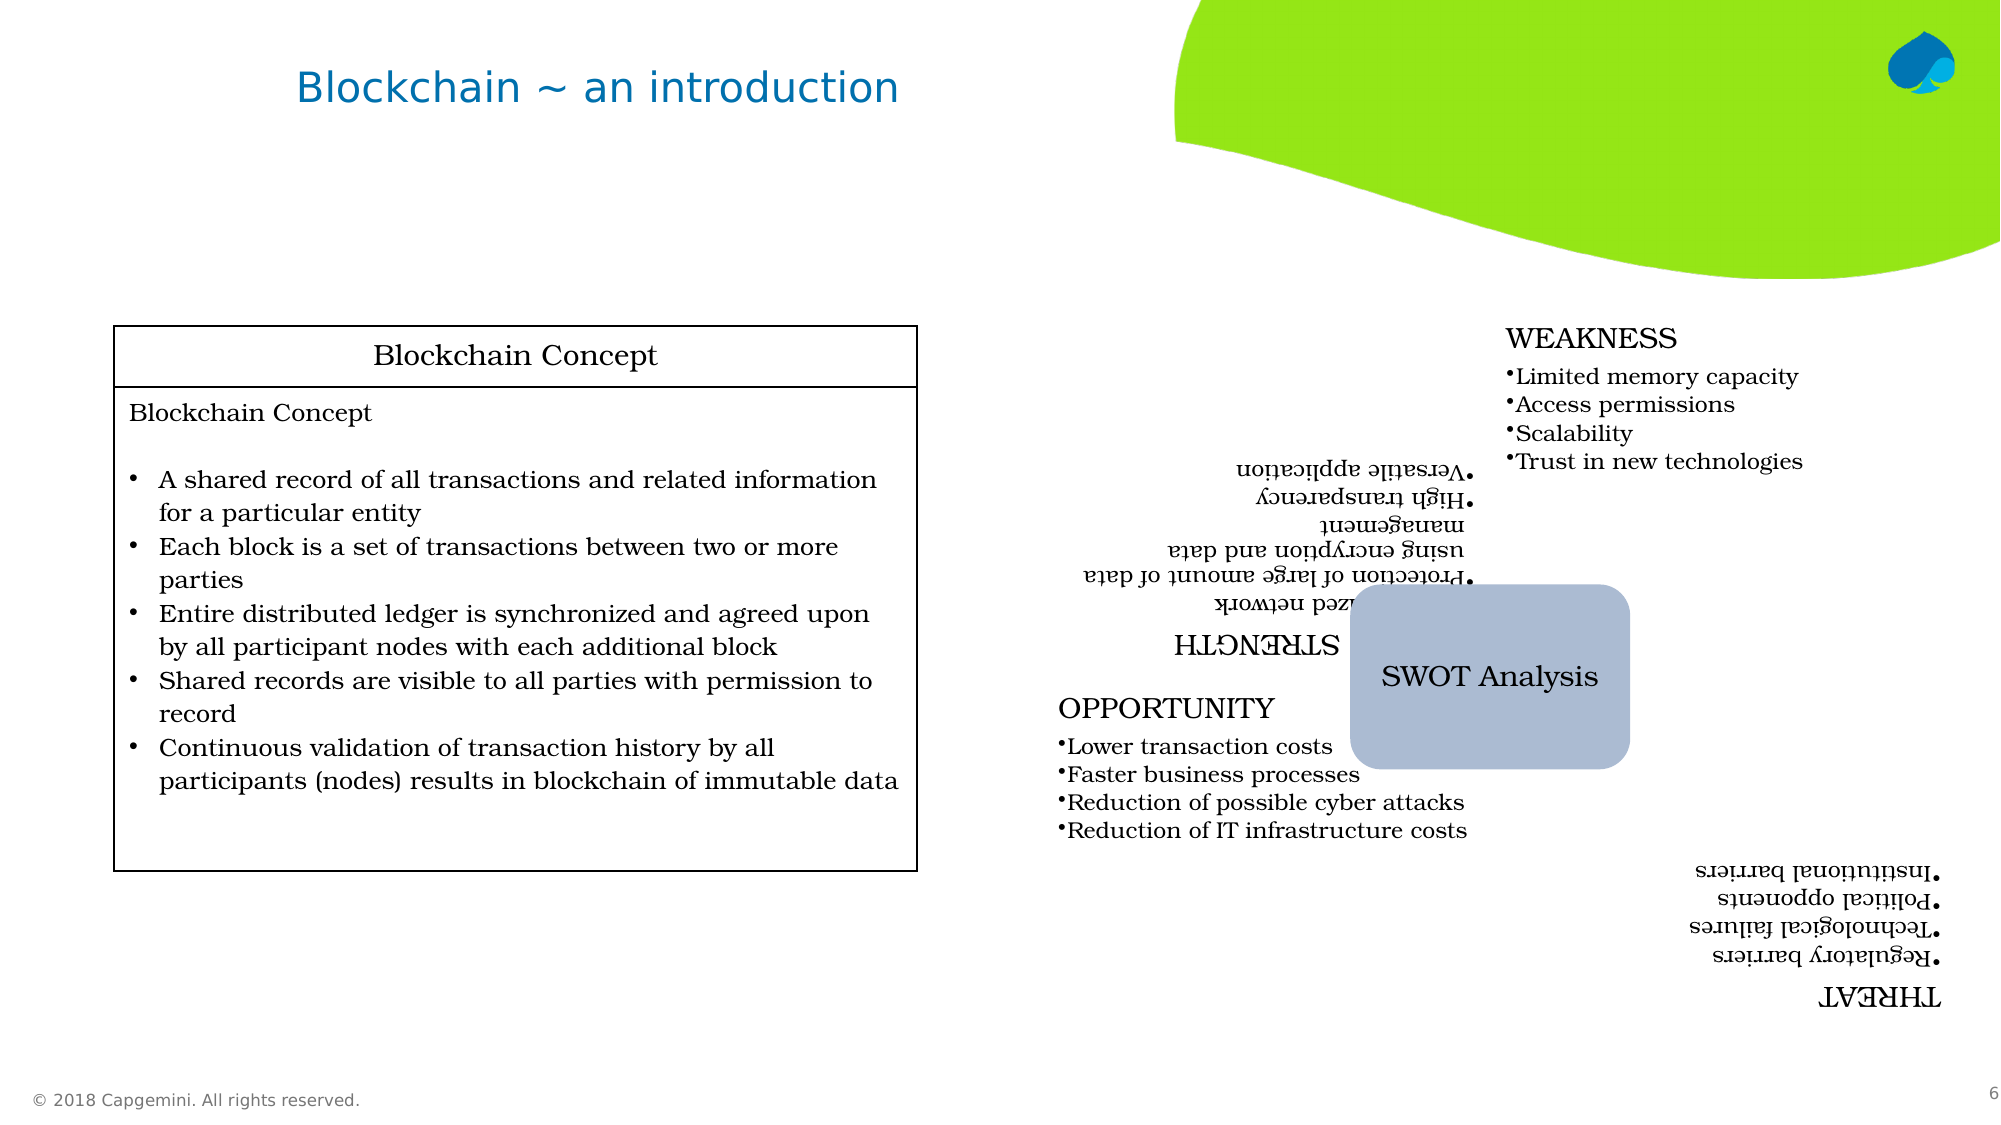

# Blockchain ~ an introduction
STRENGTH
Decentralized network
Protection of large amount of data using encryption and data management
High transparency
Versatile application
WEAKNESS
Limited memory capacity
Access permissions
Scalability
Trust in new technologies
OPPORTUNITY
Lower transaction costs
Faster business processes
Reduction of possible cyber attacks
Reduction of IT infrastructure costs
THREAT
Regulatory barriers
Technological failures
Political opponents
Institutional barriers
SWOT Analysis
| Blockchain Concept |
| --- |
| Blockchain Concept A shared record of all transactions and related information for a particular entity Each block is a set of transactions between two or more parties Entire distributed ledger is synchronized and agreed upon by all participant nodes with each additional block Shared records are visible to all parties with permission to record Continuous validation of transaction history by all participants (nodes) results in blockchain of immutable data |